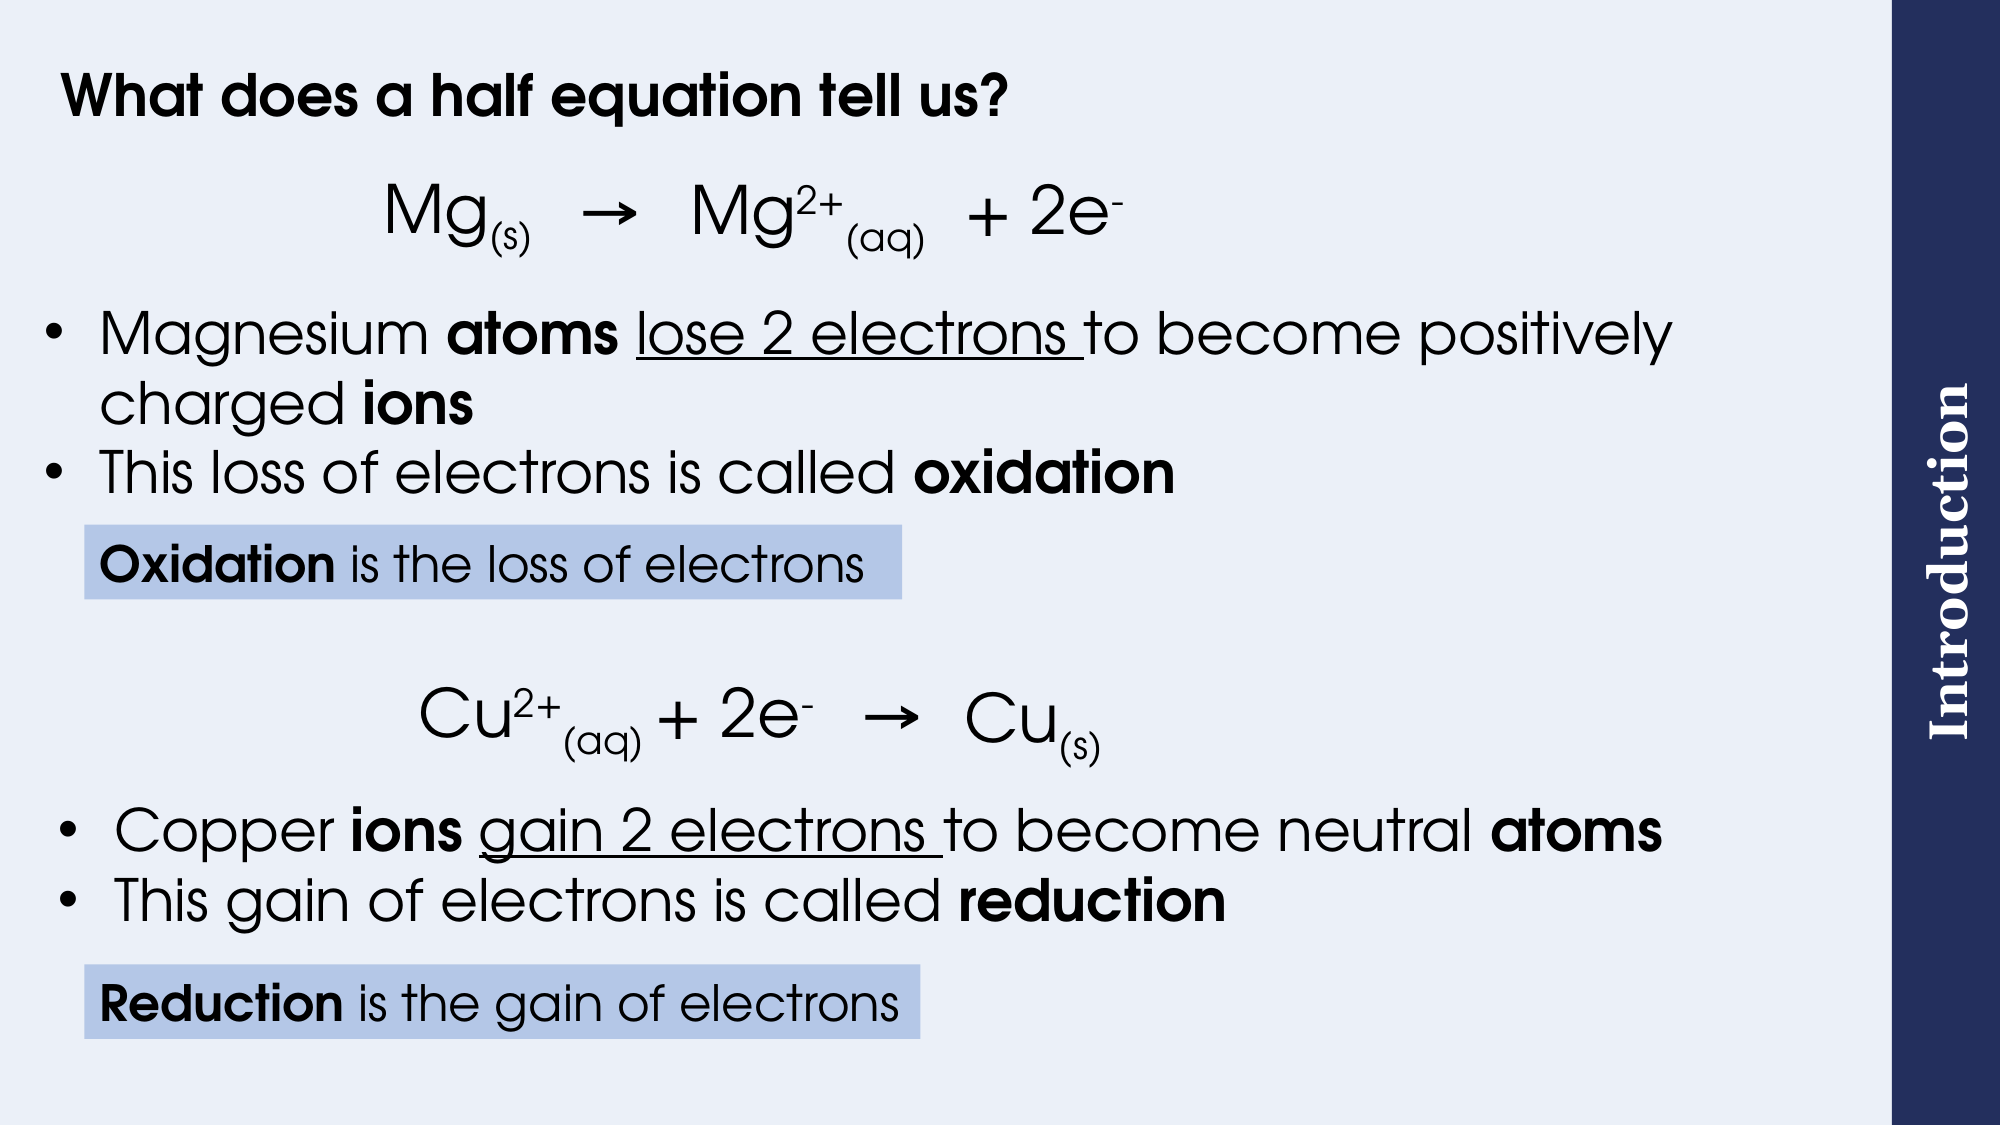

What does a half equation tell us?
→
Mg(s)
Mg2+(aq)
+ 2e-
Magnesium atoms lose 2 electrons to become positively charged ions
This loss of electrons is called oxidation
Oxidation is the loss of electrons
→
Cu2+(aq) + 2e-
Cu(s)
Copper ions gain 2 electrons to become neutral atoms
This gain of electrons is called reduction
Reduction is the gain of electrons